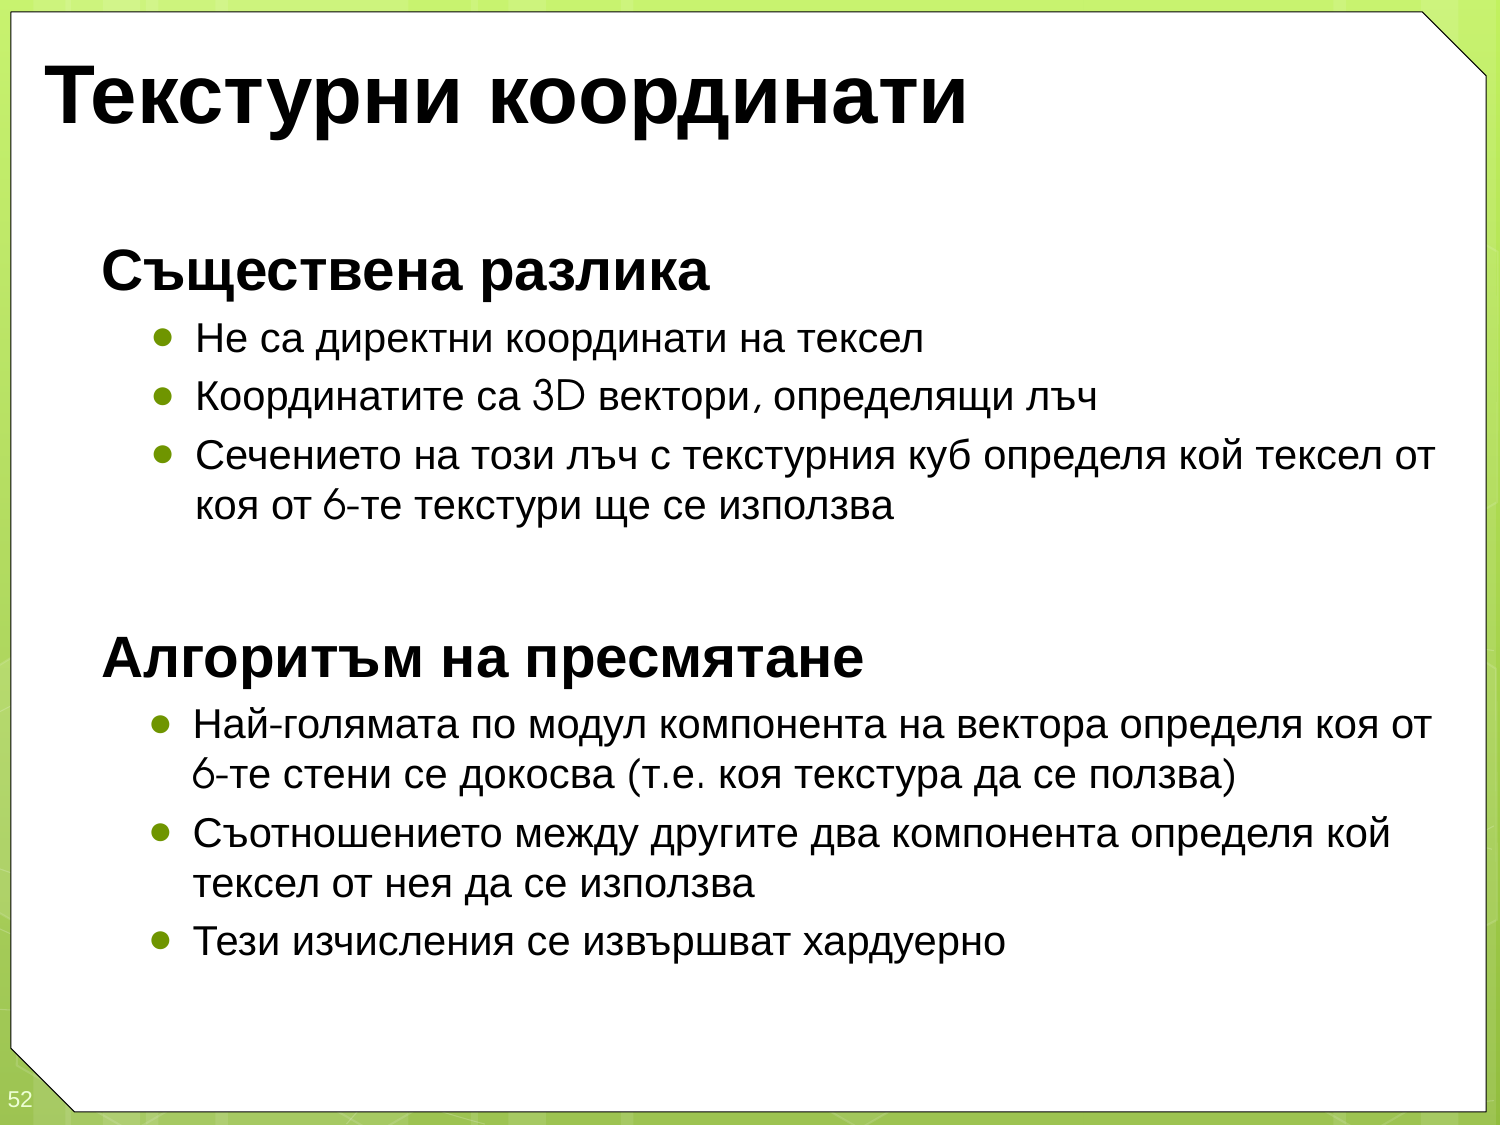

# Текстурни координати
Съществена разлика
Не са директни координати на тексел
Координатите са 3D вектори, определящи лъч
Сечението на този лъч с текстурния куб определя кой тексел от коя от 6-те текстури ще се използва

Алгоритъм на пресмятане
Най-голямата по модул компонента на вектора определя коя от 6-те стени се докосва (т.е. коя текстура да се ползва)
Съотношението между другите два компонента определя кой тексел от нея да се използва
Тези изчисления се извършват хардуерно